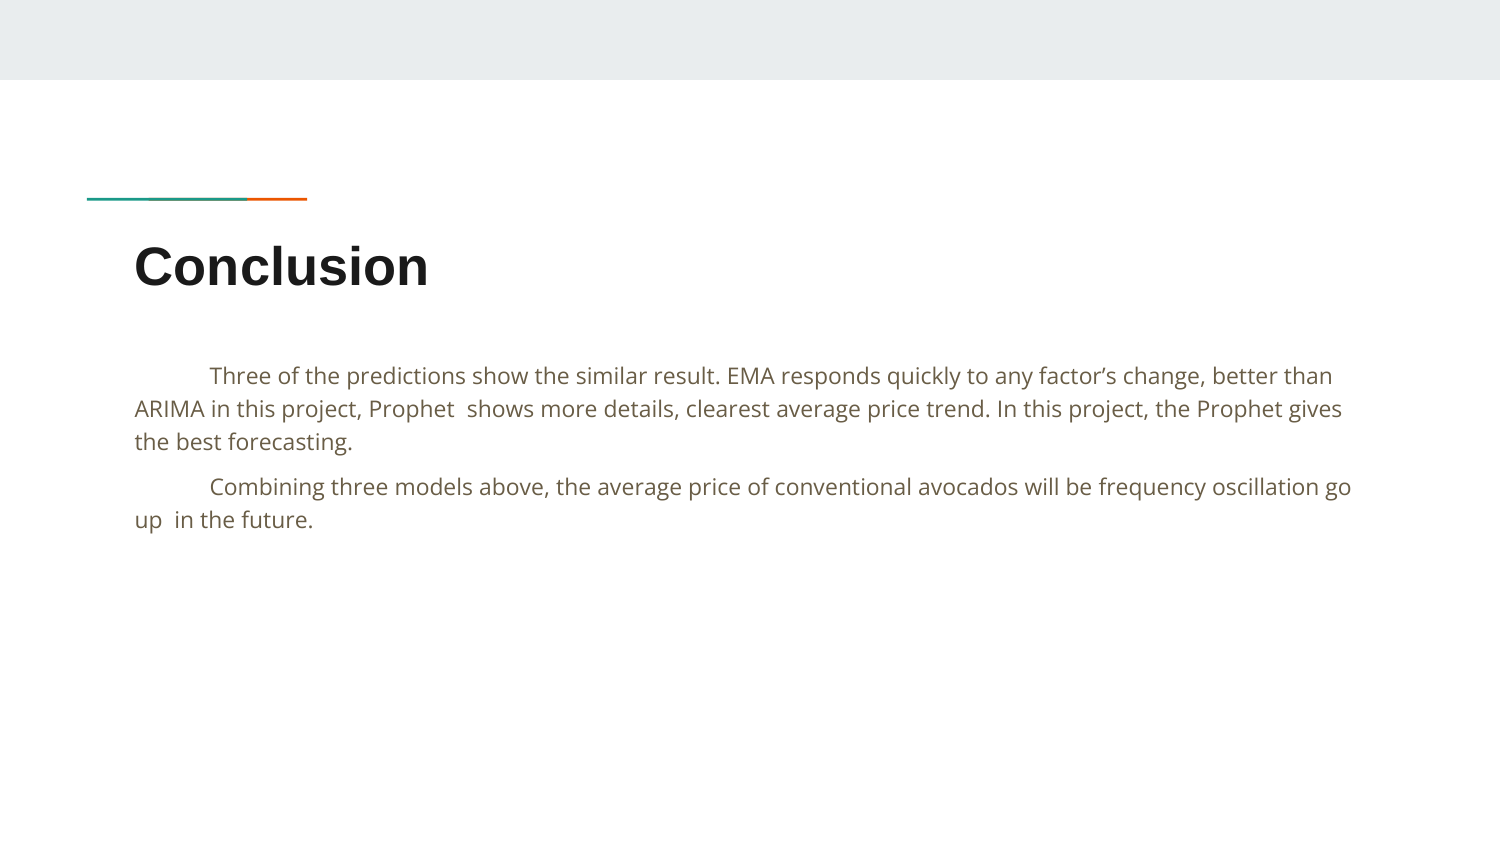

# Conclusion
Three of the predictions show the similar result. EMA responds quickly to any factor’s change, better than ARIMA in this project, Prophet  shows more details, clearest average price trend. In this project, the Prophet gives the best forecasting.
Combining three models above, the average price of conventional avocados will be frequency oscillation go up  in the future.